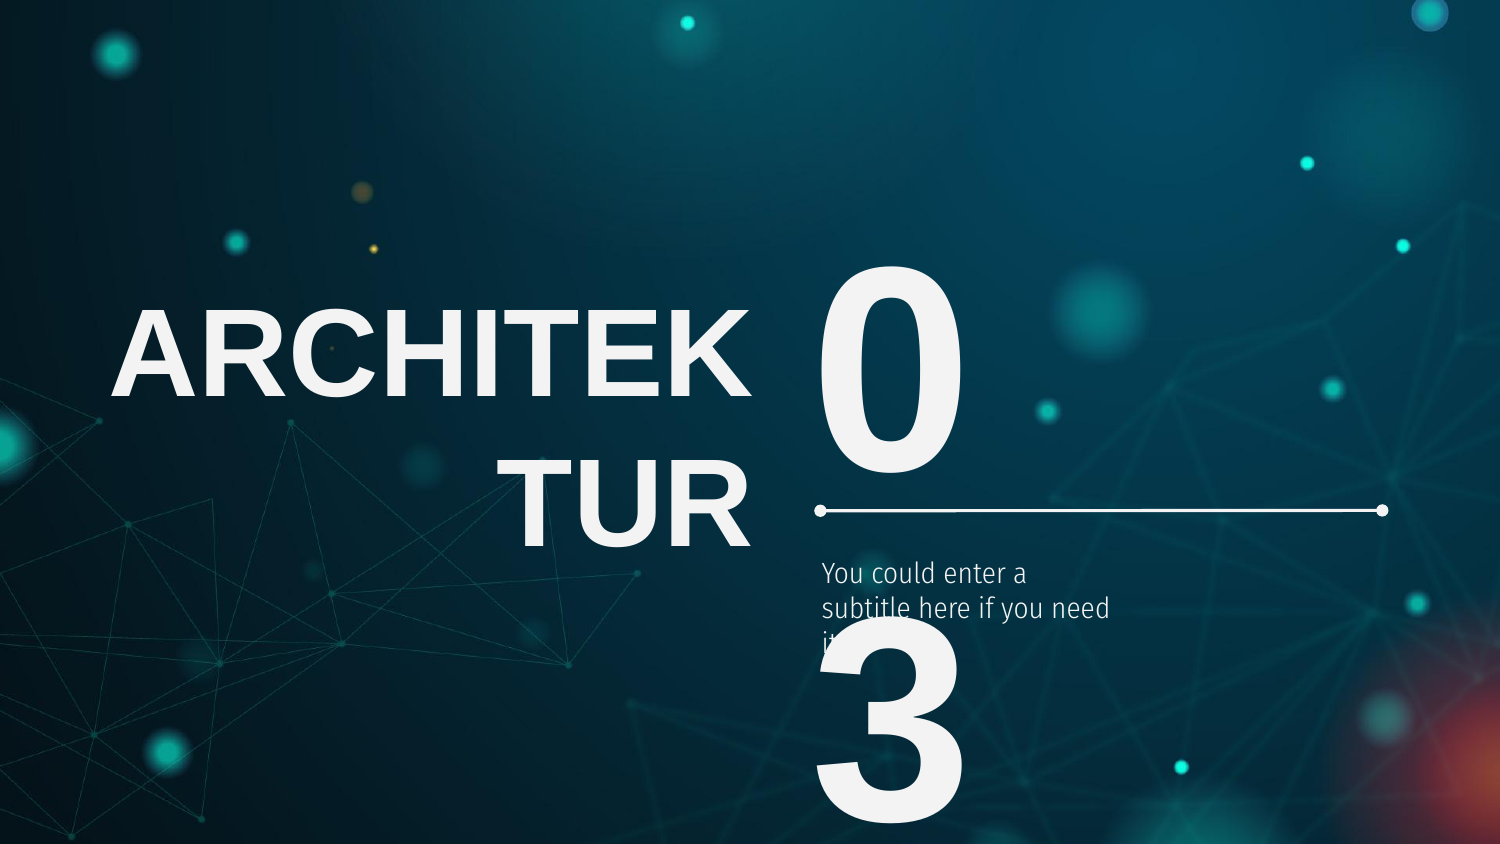

# ARCHITEKTUR
03
You could enter a subtitle here if you need it